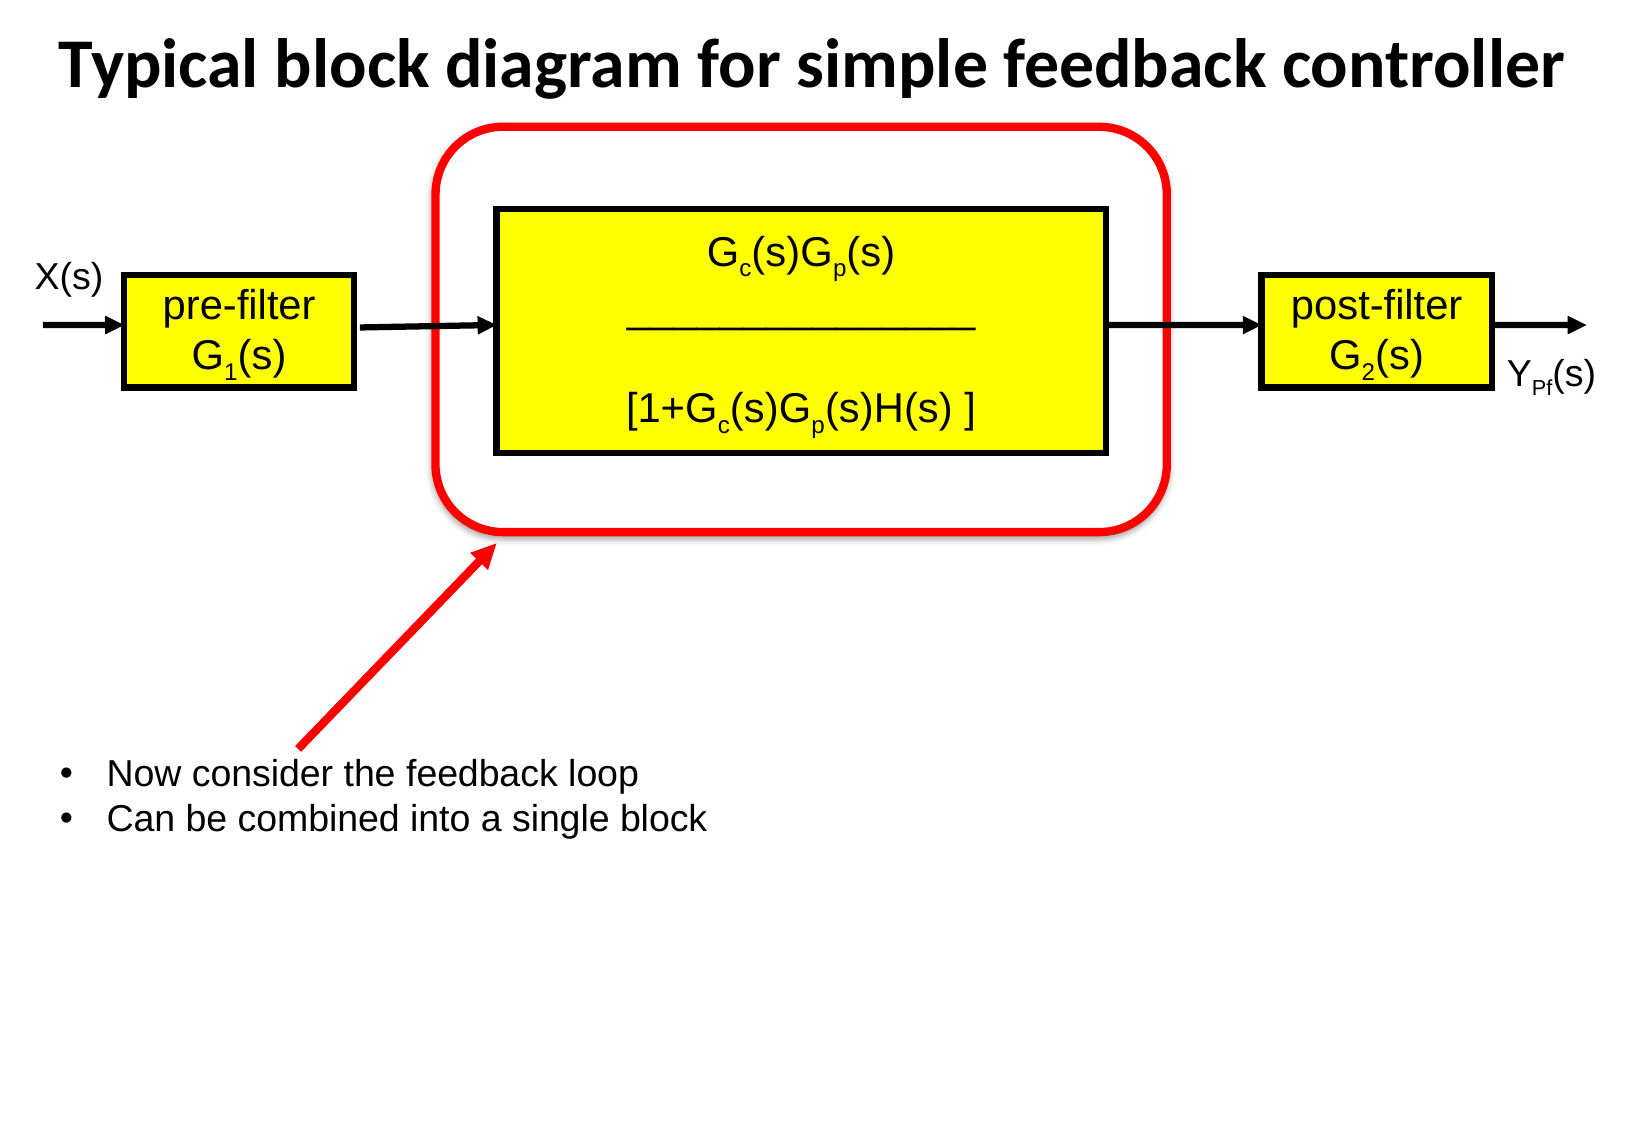

Typical block diagram for simple feedback controller

Gc(s)Gp(s)
_______________

[1+Gc(s)Gp(s)H(s) ]
X(s)
pre-filter
G1(s)
post-filter
G2(s)

YPf(s)

Now consider the feedback loop
Can be combined into a single block